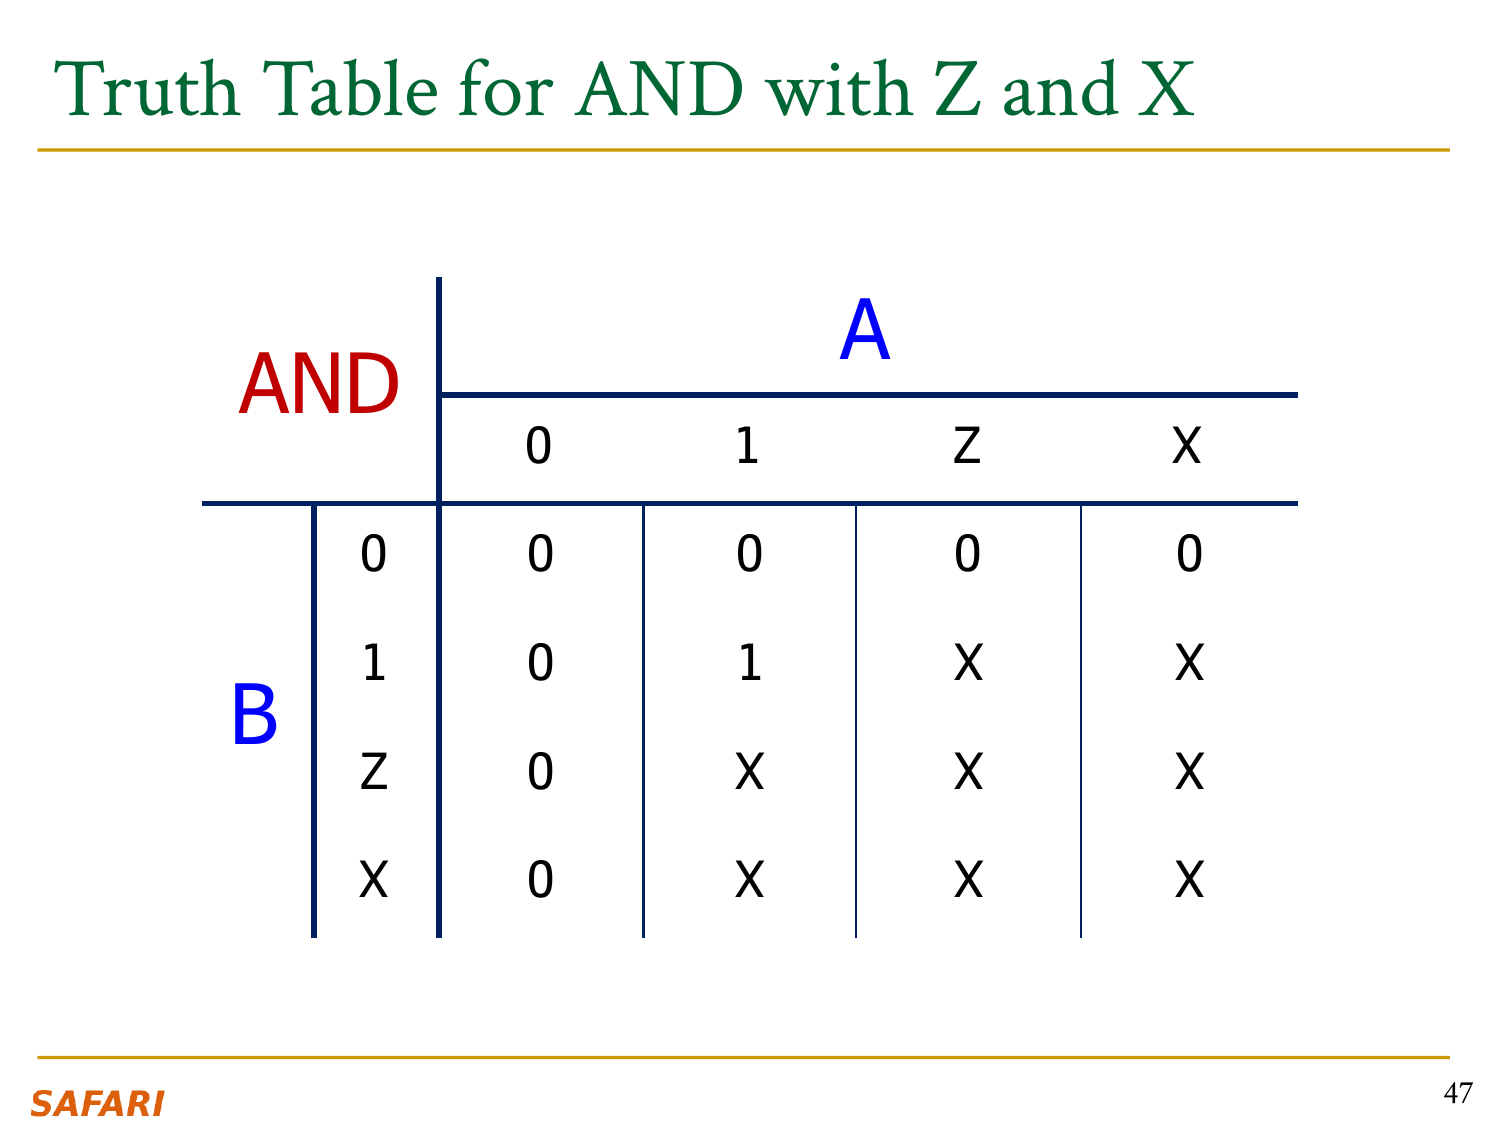

# Truth Table for AND with Z and X
| AND |  | A |  |  |  |
| --- | --- | --- | --- | --- | --- |
|  |  | 0 | 1 | Z | X |
| B | 0 | 0 | 0 | 0 | 0 |
|  | 1 | 0 | 1 | X | X |
|  | Z | 0 | X | X | X |
|  | X | 0 | X | X | X |
47